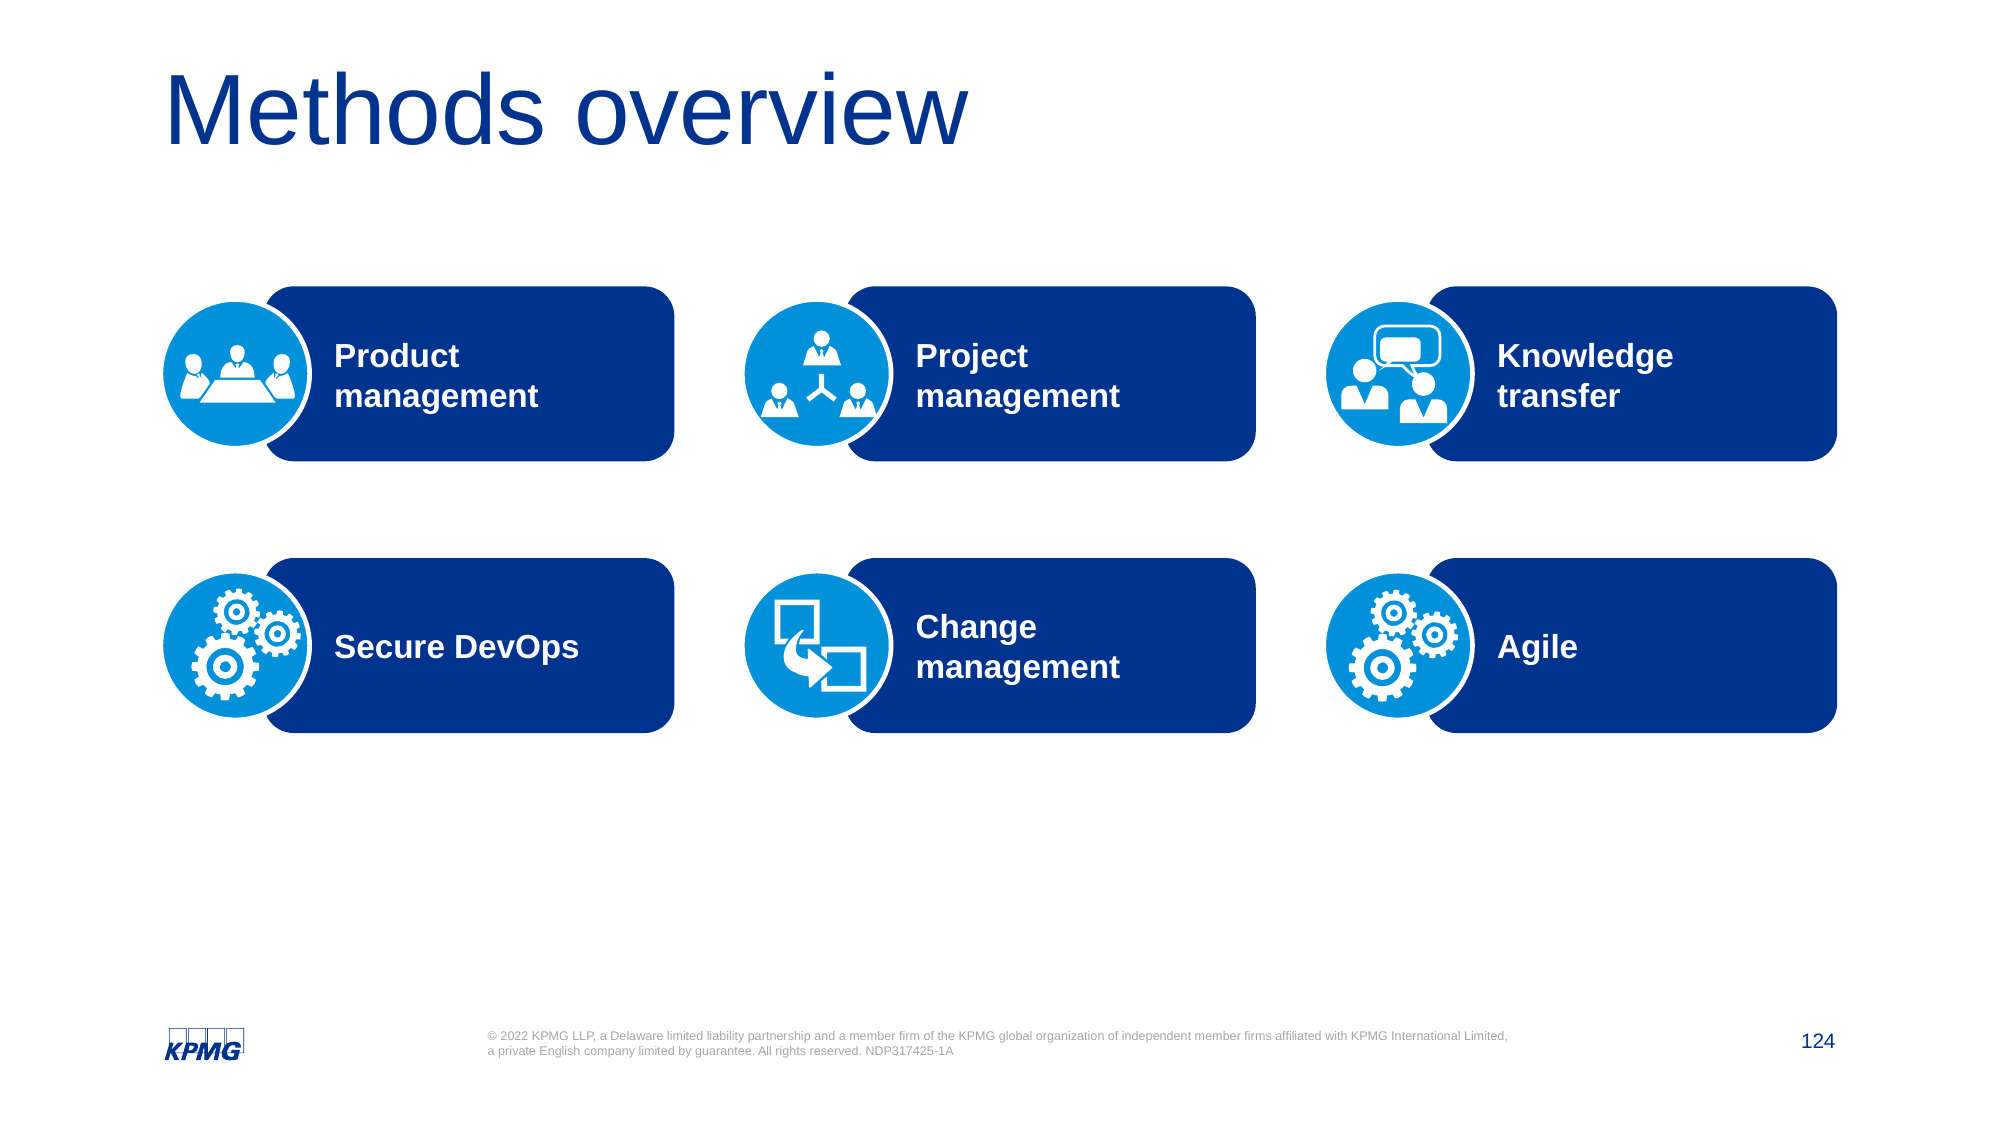

# Methods overview
Product
management

Project
management

Knowledge
transfer

Secure DevOps

Change
management

Agile